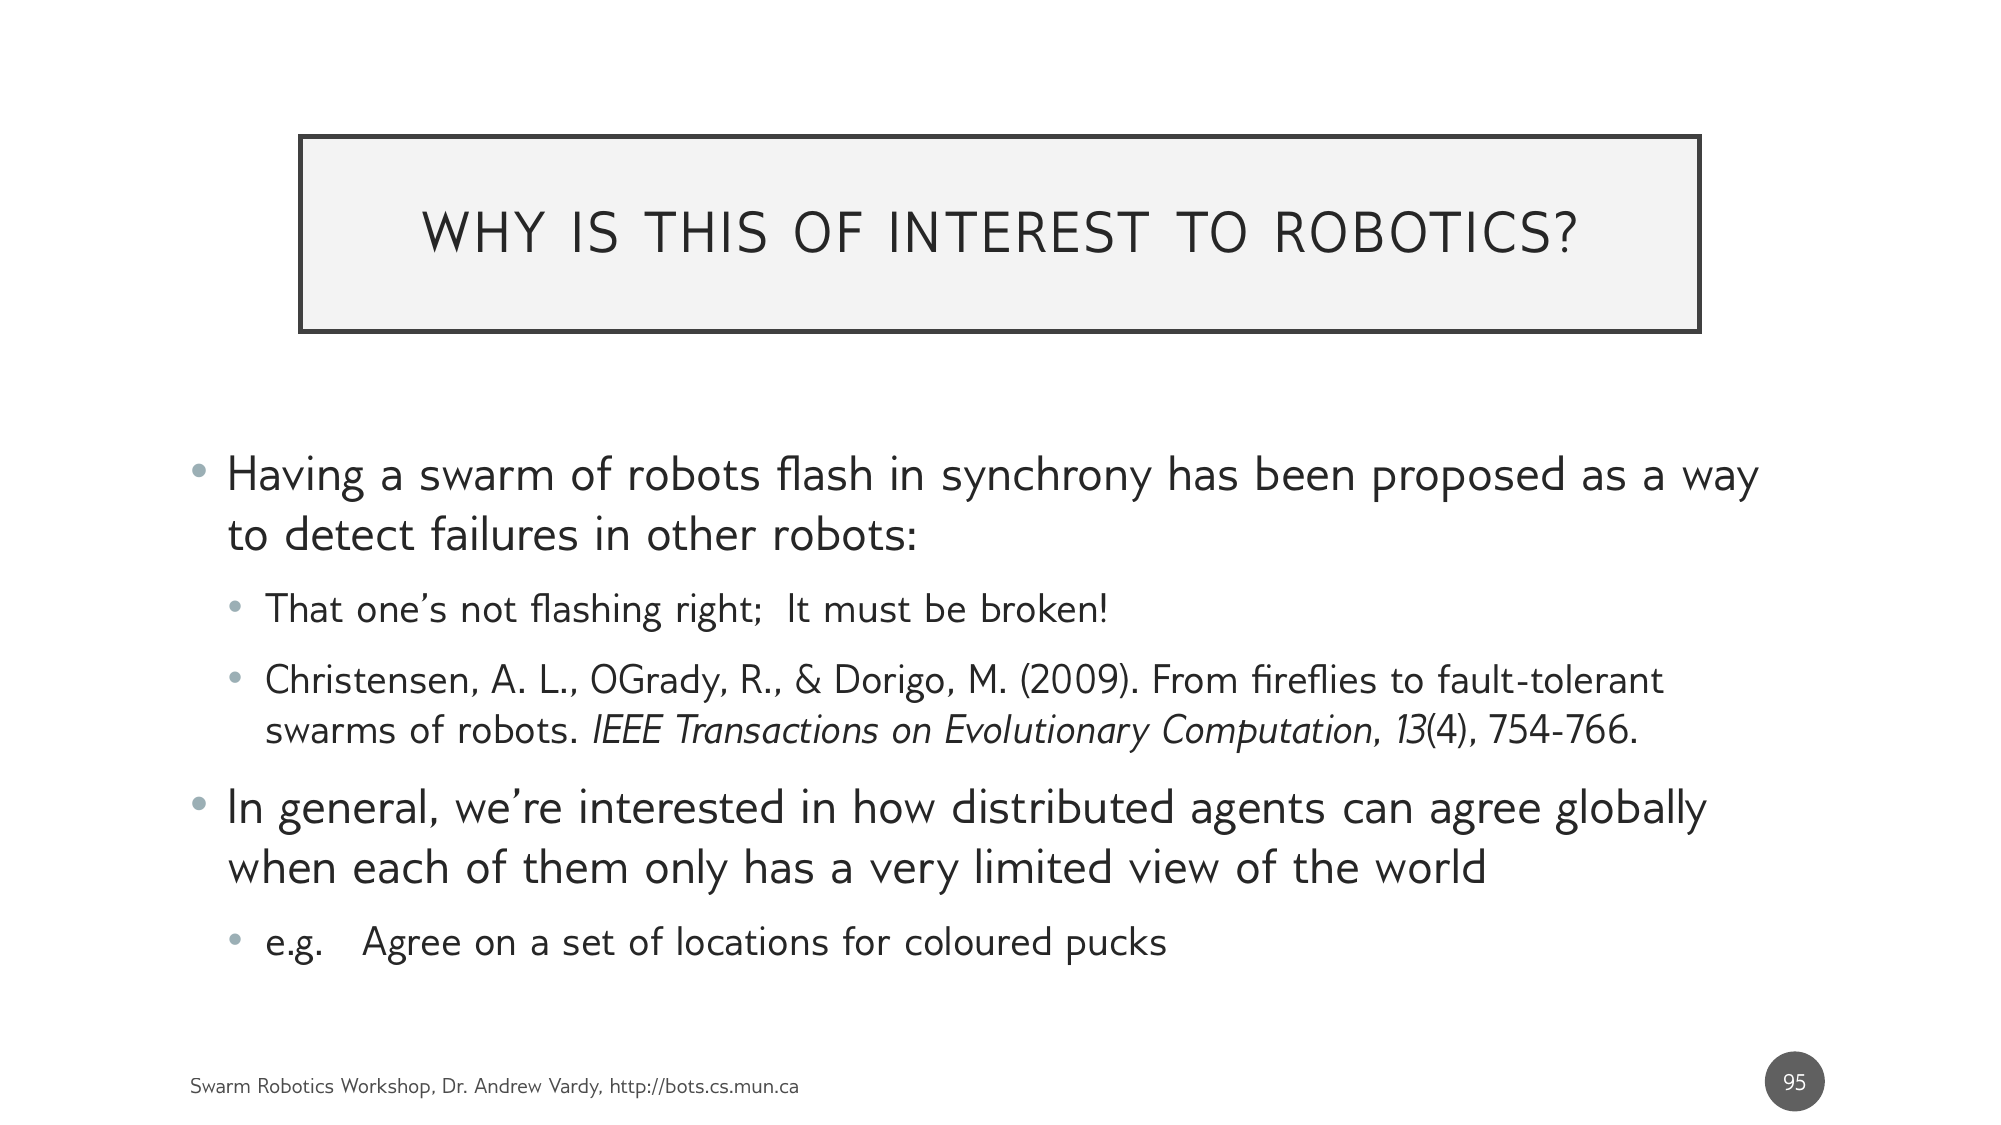

# Why is this of interest to robotics?
Having a swarm of robots flash in synchrony has been proposed as a way to detect failures in other robots:
That one’s not flashing right;  It must be broken!
Christensen, A. L., OGrady, R., & Dorigo, M. (2009). From fireflies to fault-tolerant swarms of robots. IEEE Transactions on Evolutionary Computation, 13(4), 754-766.
In general, we’re interested in how distributed agents can agree globally when each of them only has a very limited view of the world
e.g.   Agree on a set of locations for coloured pucks
95
Swarm Robotics Workshop, Dr. Andrew Vardy, http://bots.cs.mun.ca